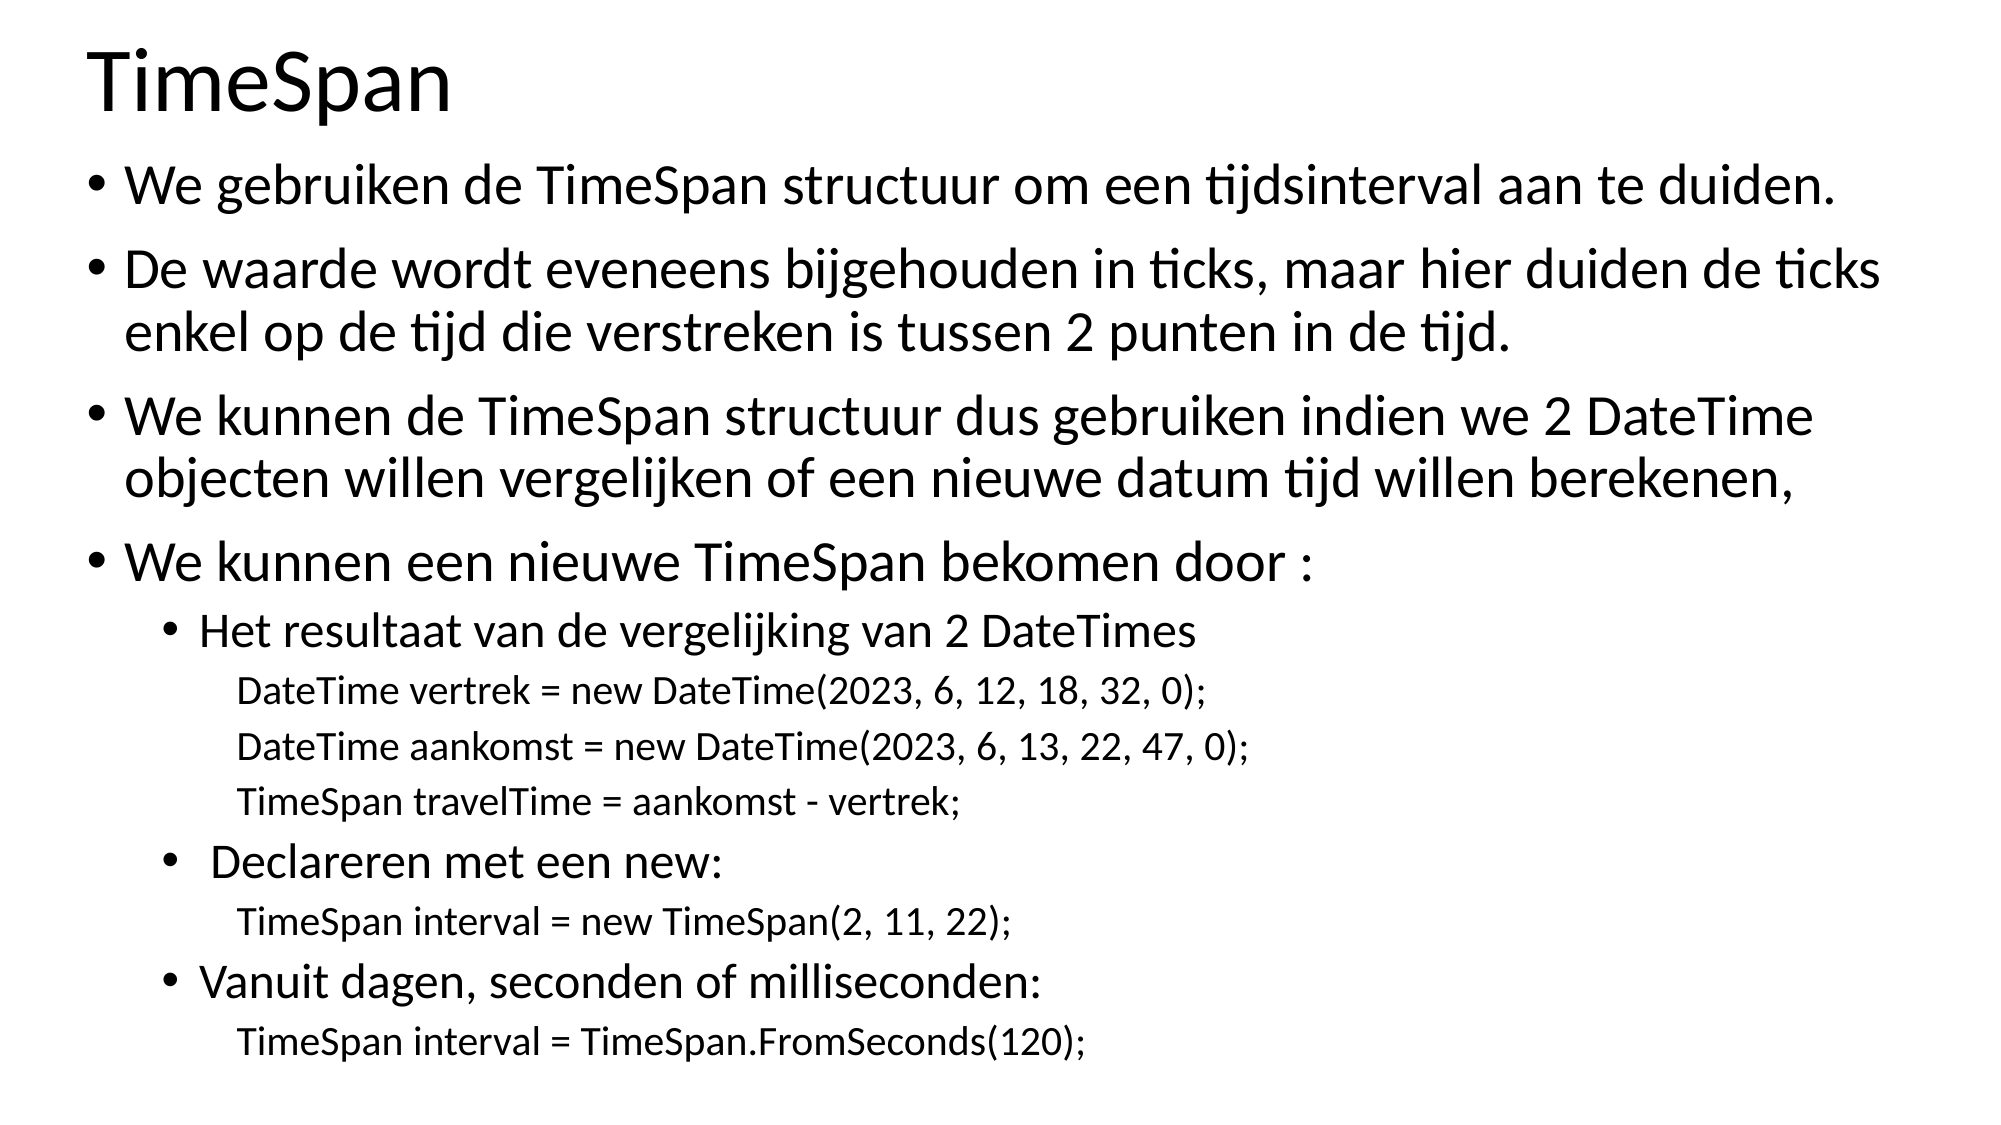

# TimeSpan
We gebruiken de TimeSpan structuur om een tijdsinterval aan te duiden.
De waarde wordt eveneens bijgehouden in ticks, maar hier duiden de ticks enkel op de tijd die verstreken is tussen 2 punten in de tijd.
We kunnen de TimeSpan structuur dus gebruiken indien we 2 DateTime objecten willen vergelijken of een nieuwe datum tijd willen berekenen,
We kunnen een nieuwe TimeSpan bekomen door :
Het resultaat van de vergelijking van 2 DateTimes
DateTime vertrek = new DateTime(2023, 6, 12, 18, 32, 0);
DateTime aankomst = new DateTime(2023, 6, 13, 22, 47, 0);
TimeSpan travelTime = aankomst - vertrek;
 Declareren met een new:
TimeSpan interval = new TimeSpan(2, 11, 22);
Vanuit dagen, seconden of milliseconden:
TimeSpan interval = TimeSpan.FromSeconds(120);